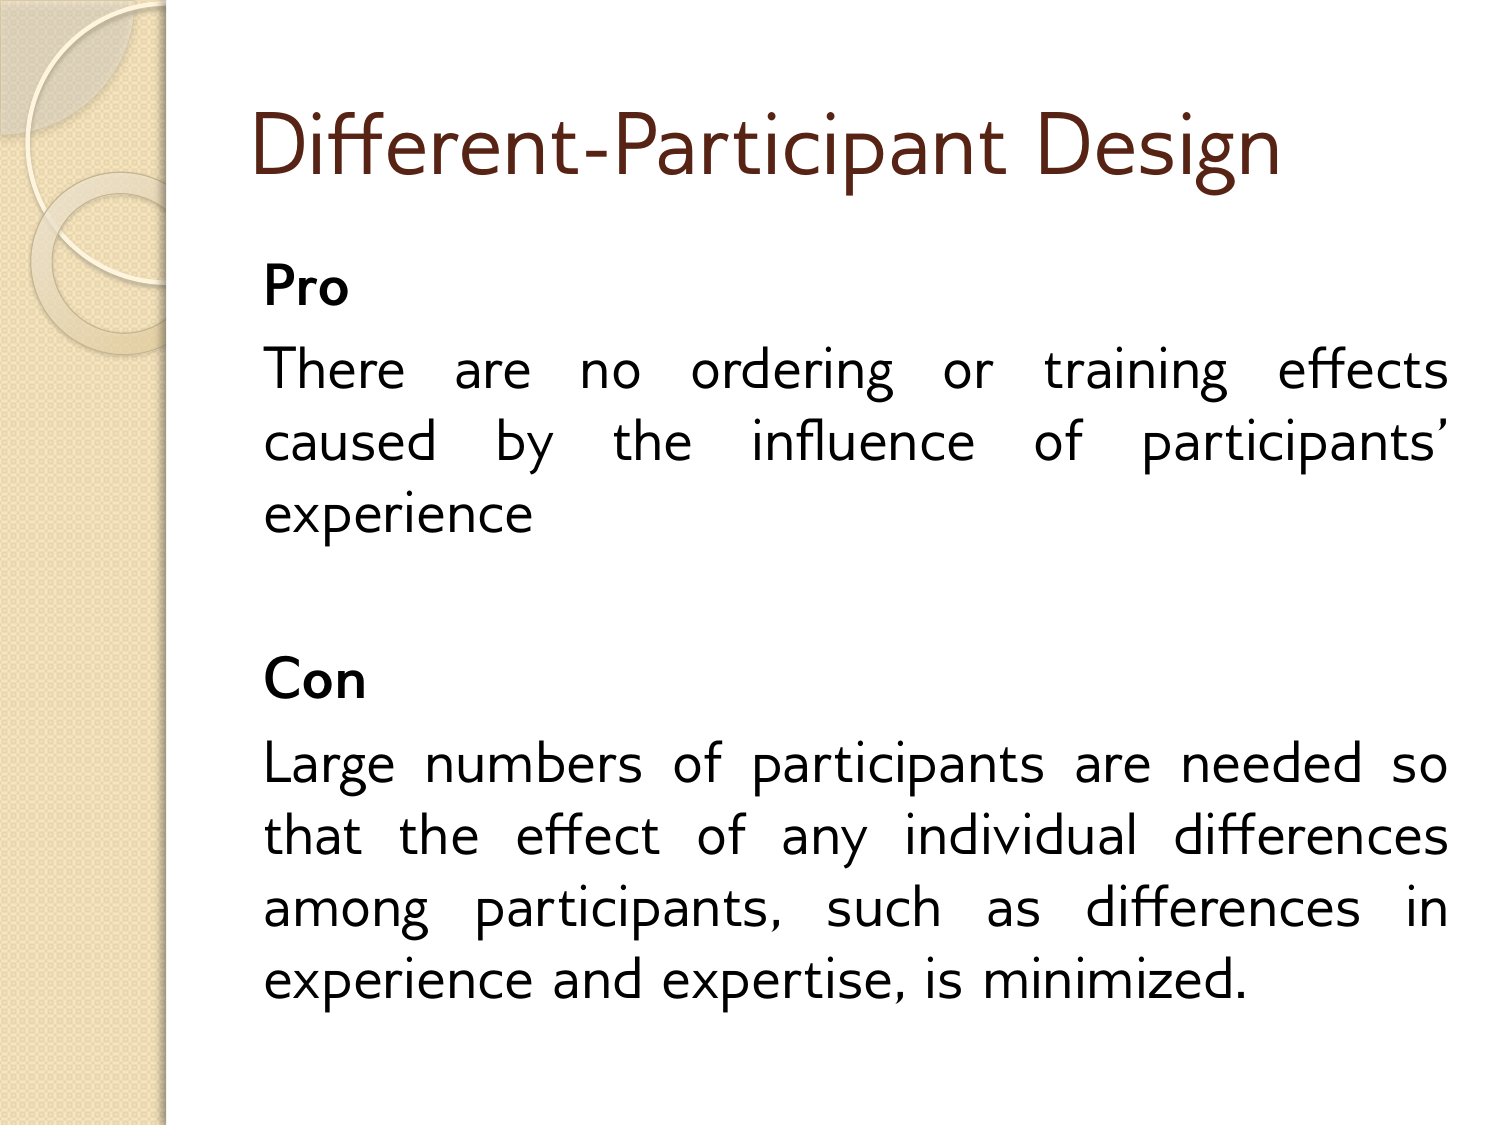

# Different-Participant Design
Pro
There are no ordering or training effects caused by the influence of participants’ experience

Con
Large numbers of participants are needed so that the effect of any individual differences among participants, such as differences in experience and expertise, is minimized.